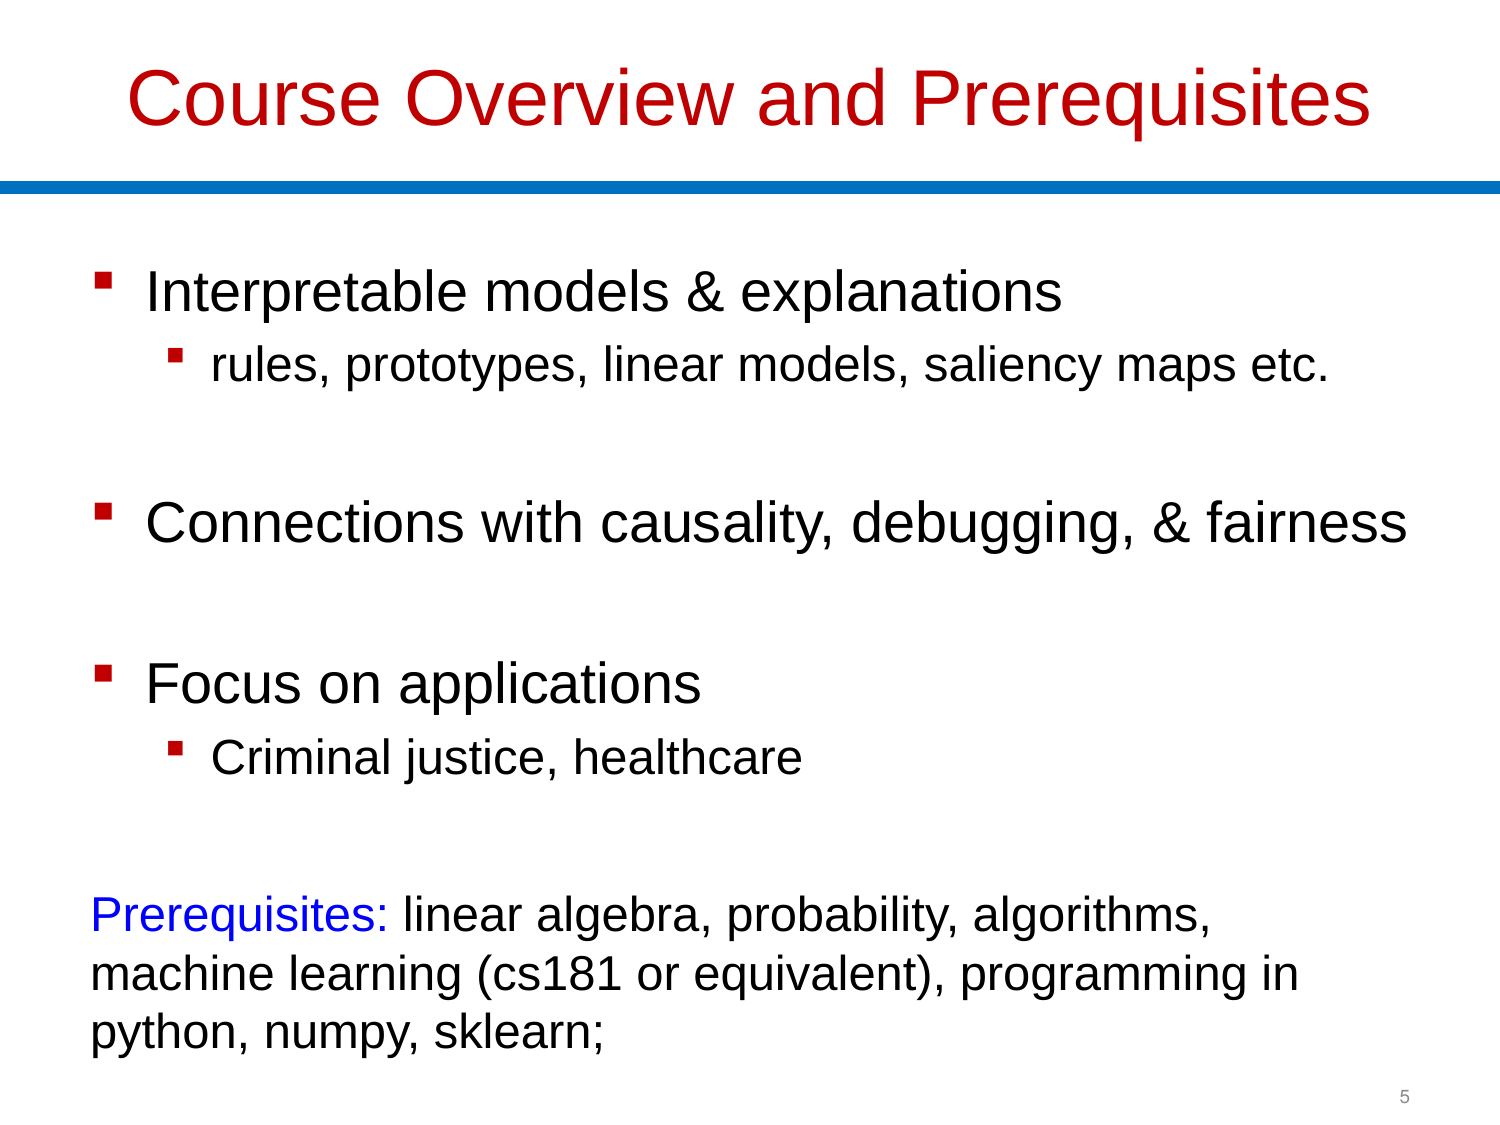

# Course Overview and Prerequisites
Interpretable models & explanations
rules, prototypes, linear models, saliency maps etc.

Connections with causality, debugging, & fairness

Focus on applications
Criminal justice, healthcare

Prerequisites: linear algebra, probability, algorithms, machine learning (cs181 or equivalent), programming in python, numpy, sklearn;
5